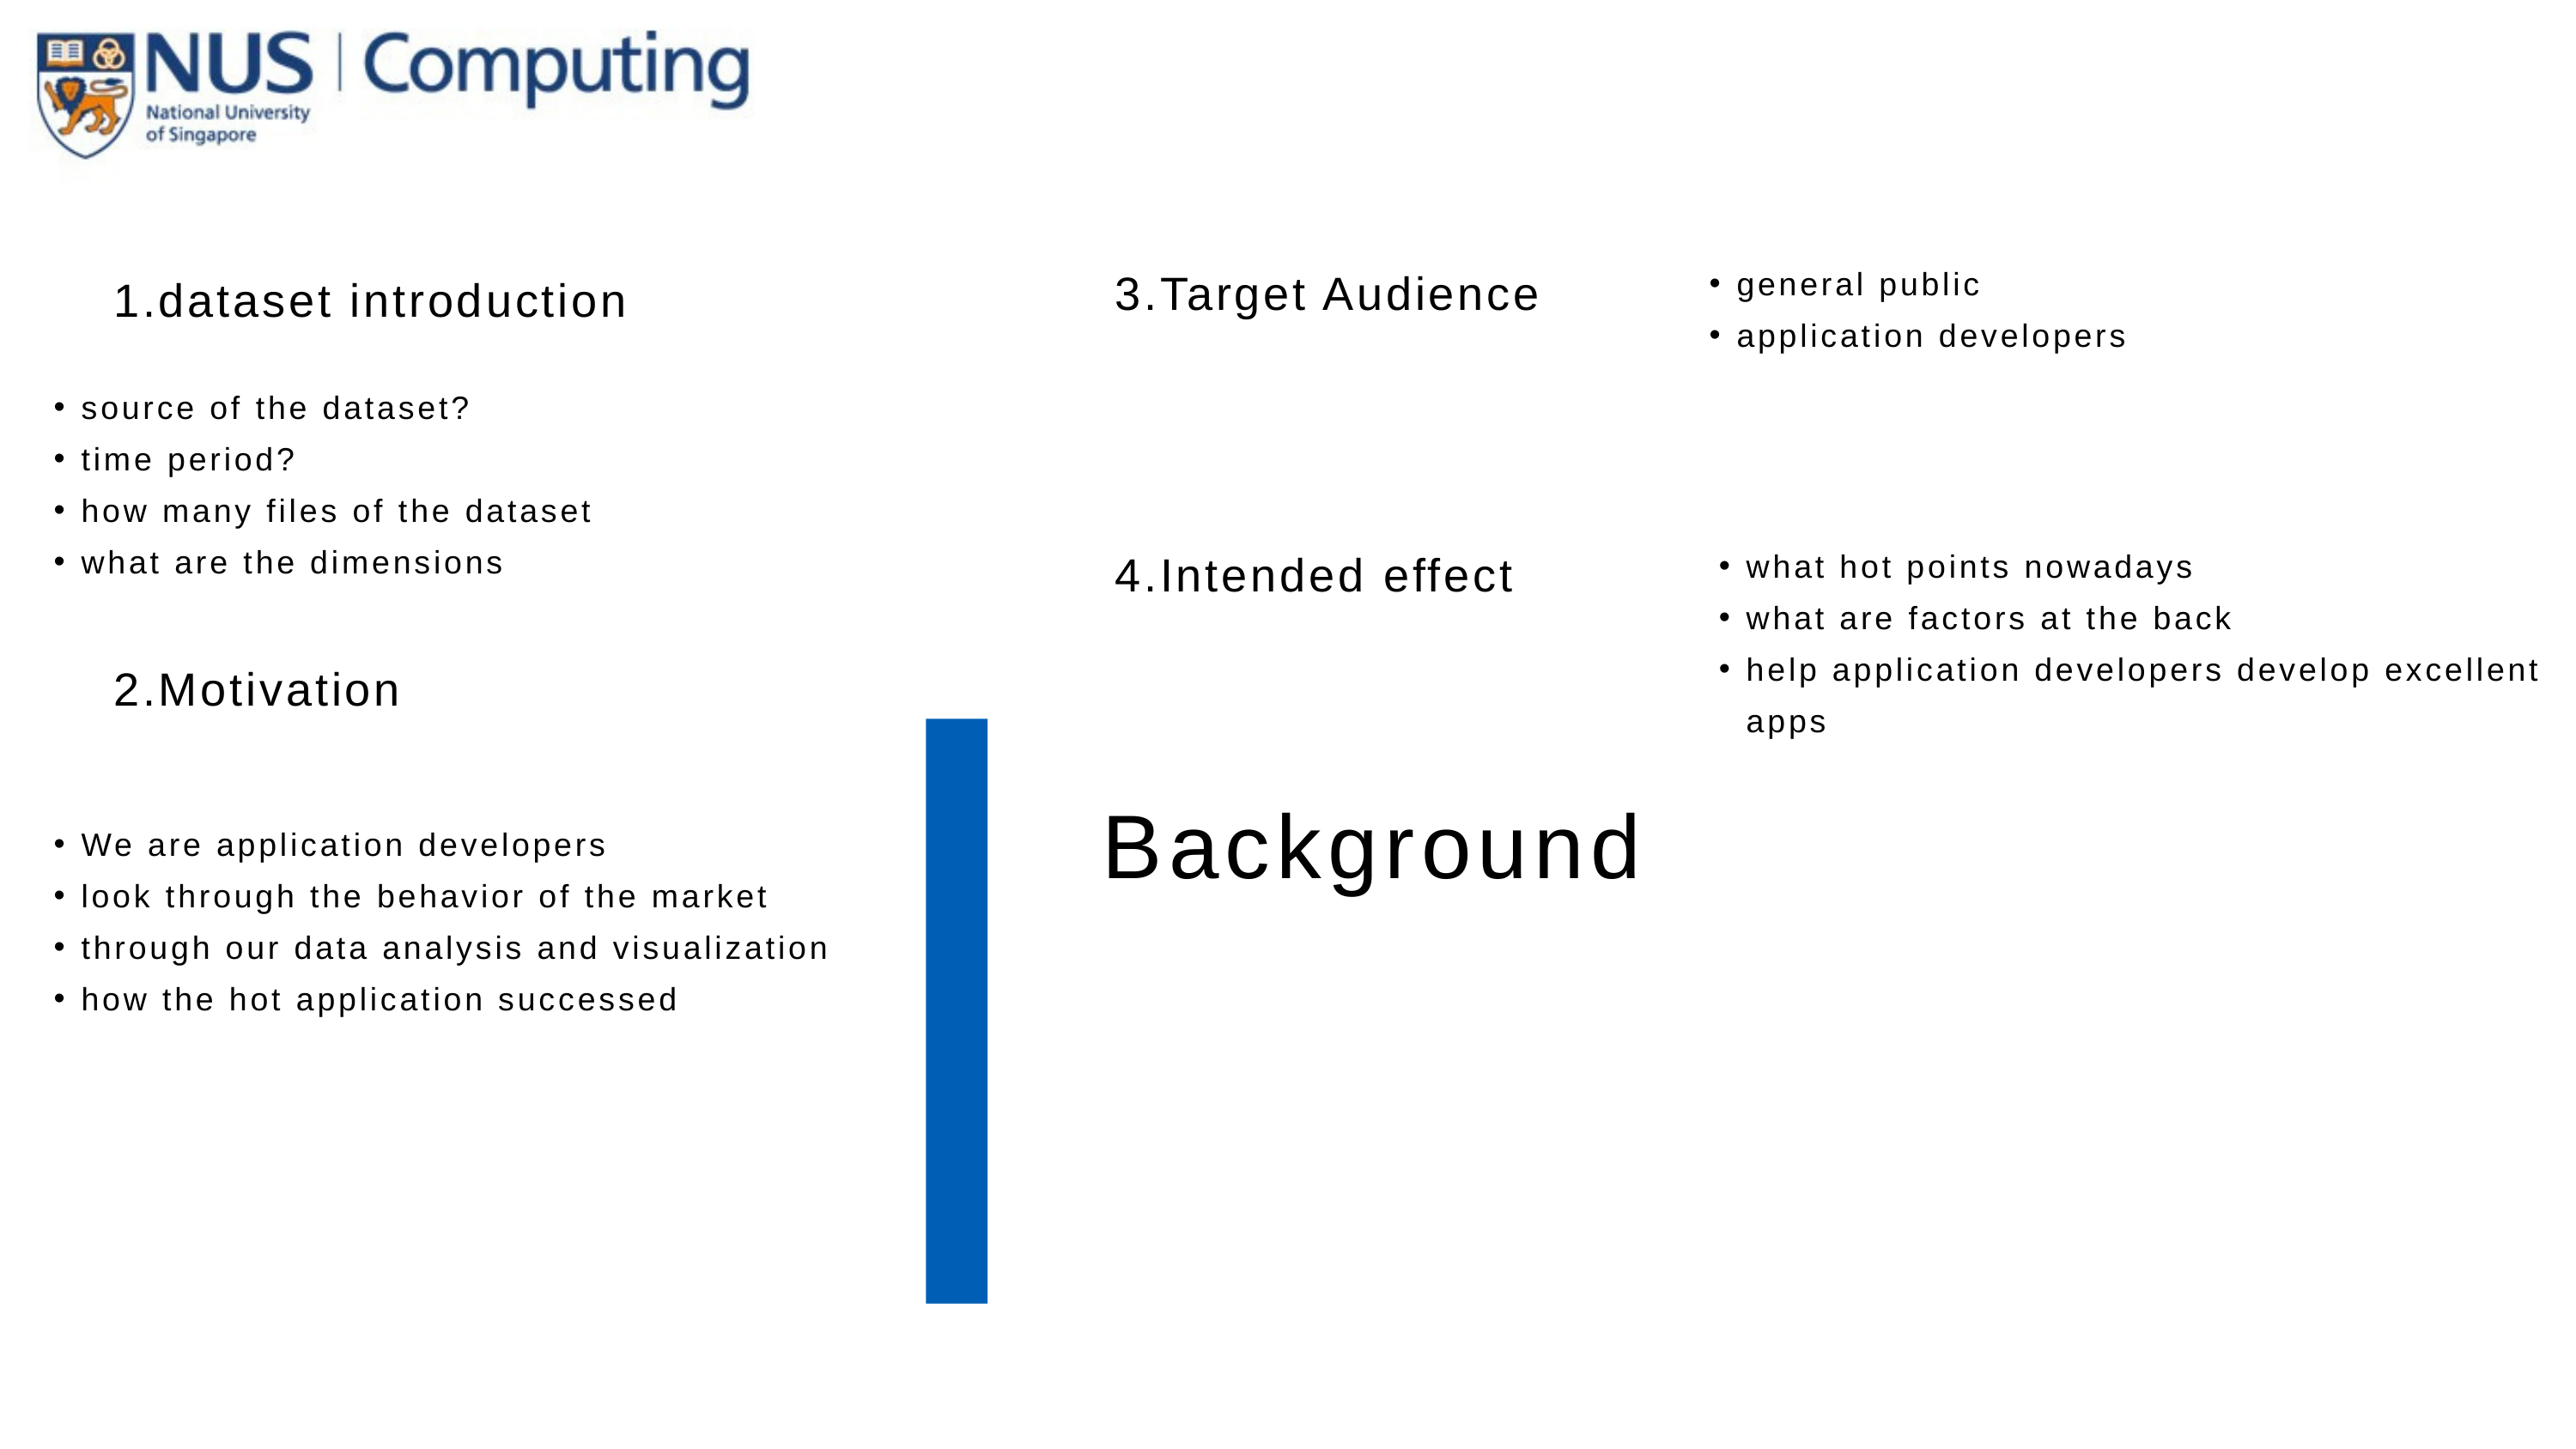

3.Target Audience

general public
application developers

1.dataset introduction
source of the dataset?
time period?
how many files of the dataset
what are the dimensions

4.Intended effect
what hot points nowadays
what are factors at the back
help application developers develop excellent apps

2.Motivation

Background
We are application developers
look through the behavior of the market
through our data analysis and visualization
how the hot application successed